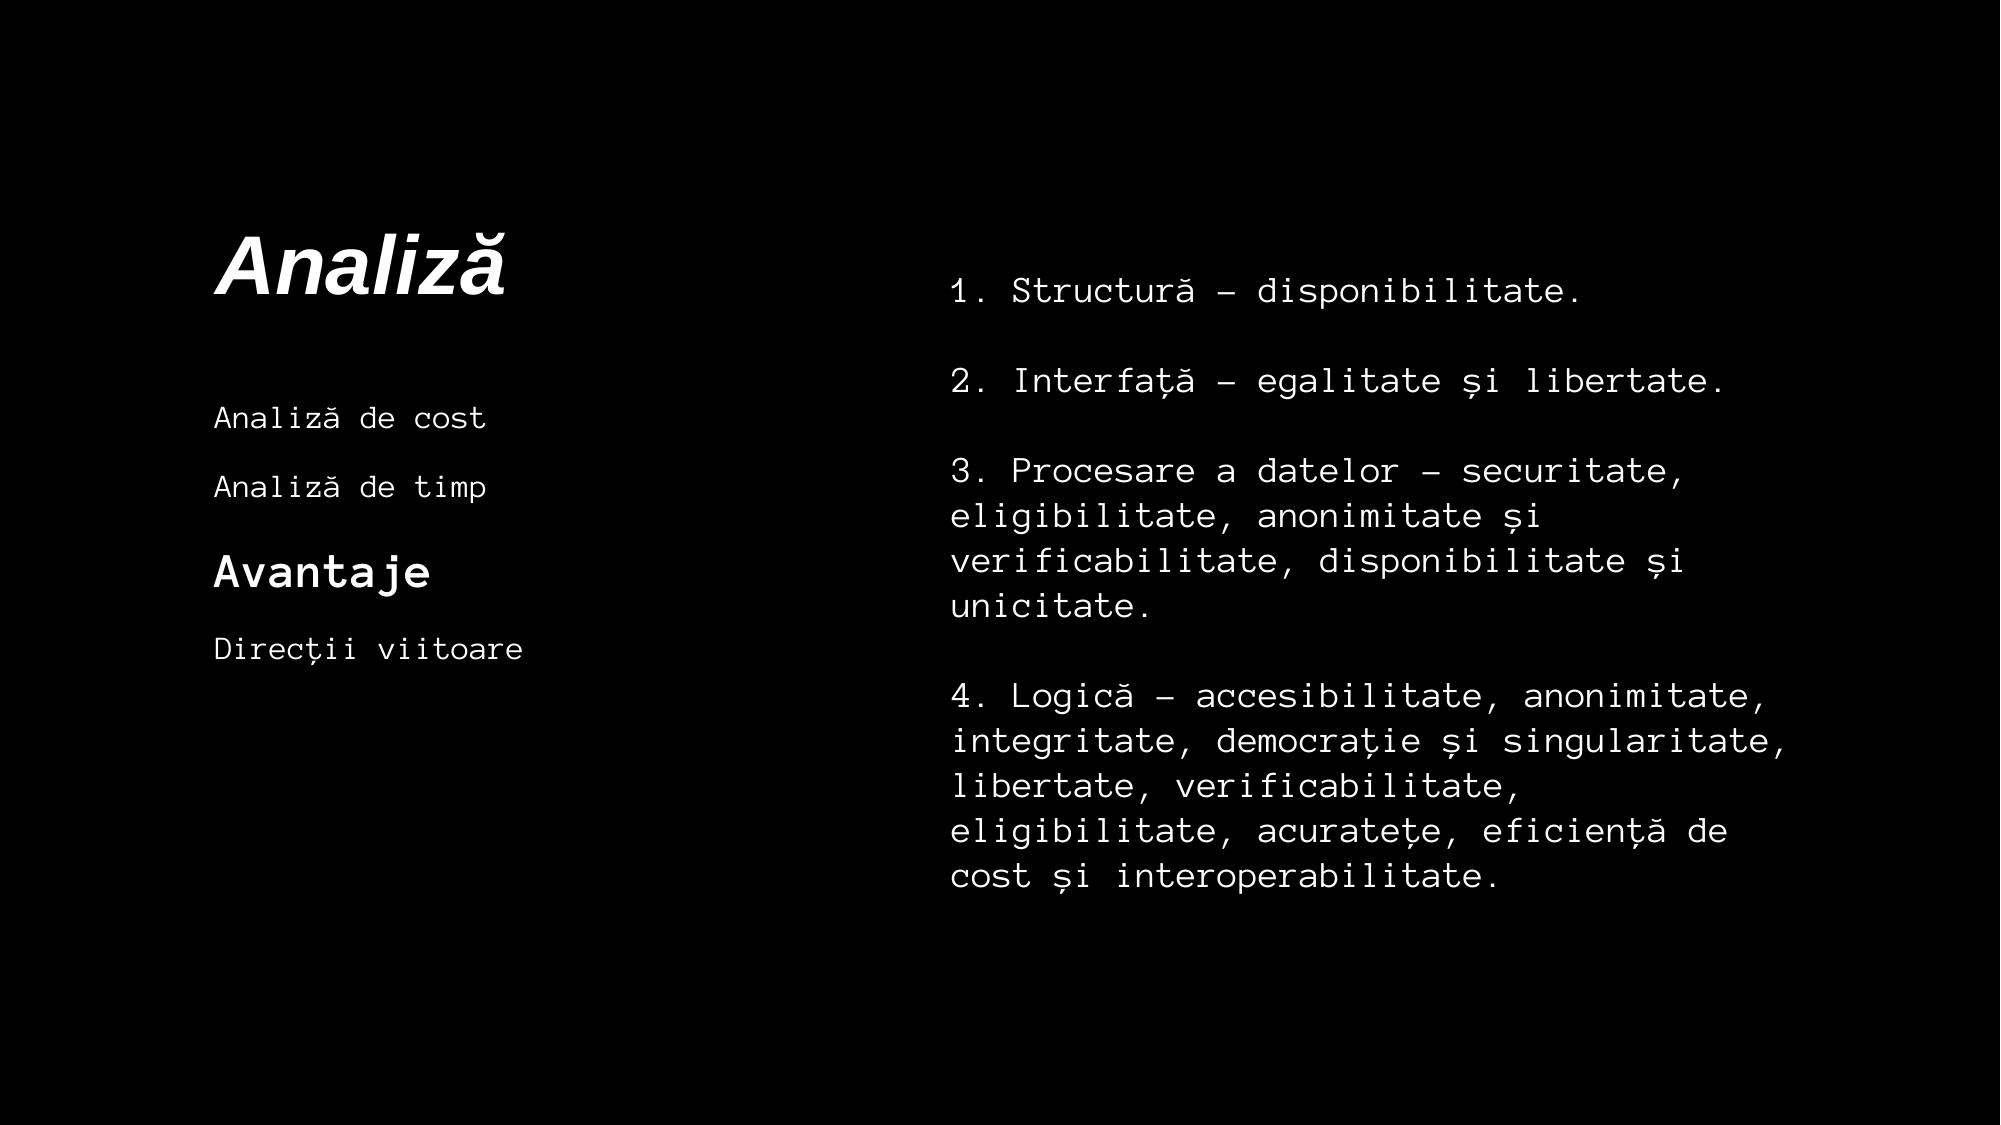

# Analiză
1. Structură - disponibilitate.

2. Interfață - egalitate și libertate.

3. Procesare a datelor - securitate, eligibilitate, anonimitate și verificabilitate, disponibilitate și unicitate.

4. Logică - accesibilitate, anonimitate, integritate, democrație și singularitate, libertate, verificabilitate, eligibilitate, acuratețe, eficiență de cost și interoperabilitate.
Analiză de cost
Analiză de timp
Avantaje
Direcții viitoare